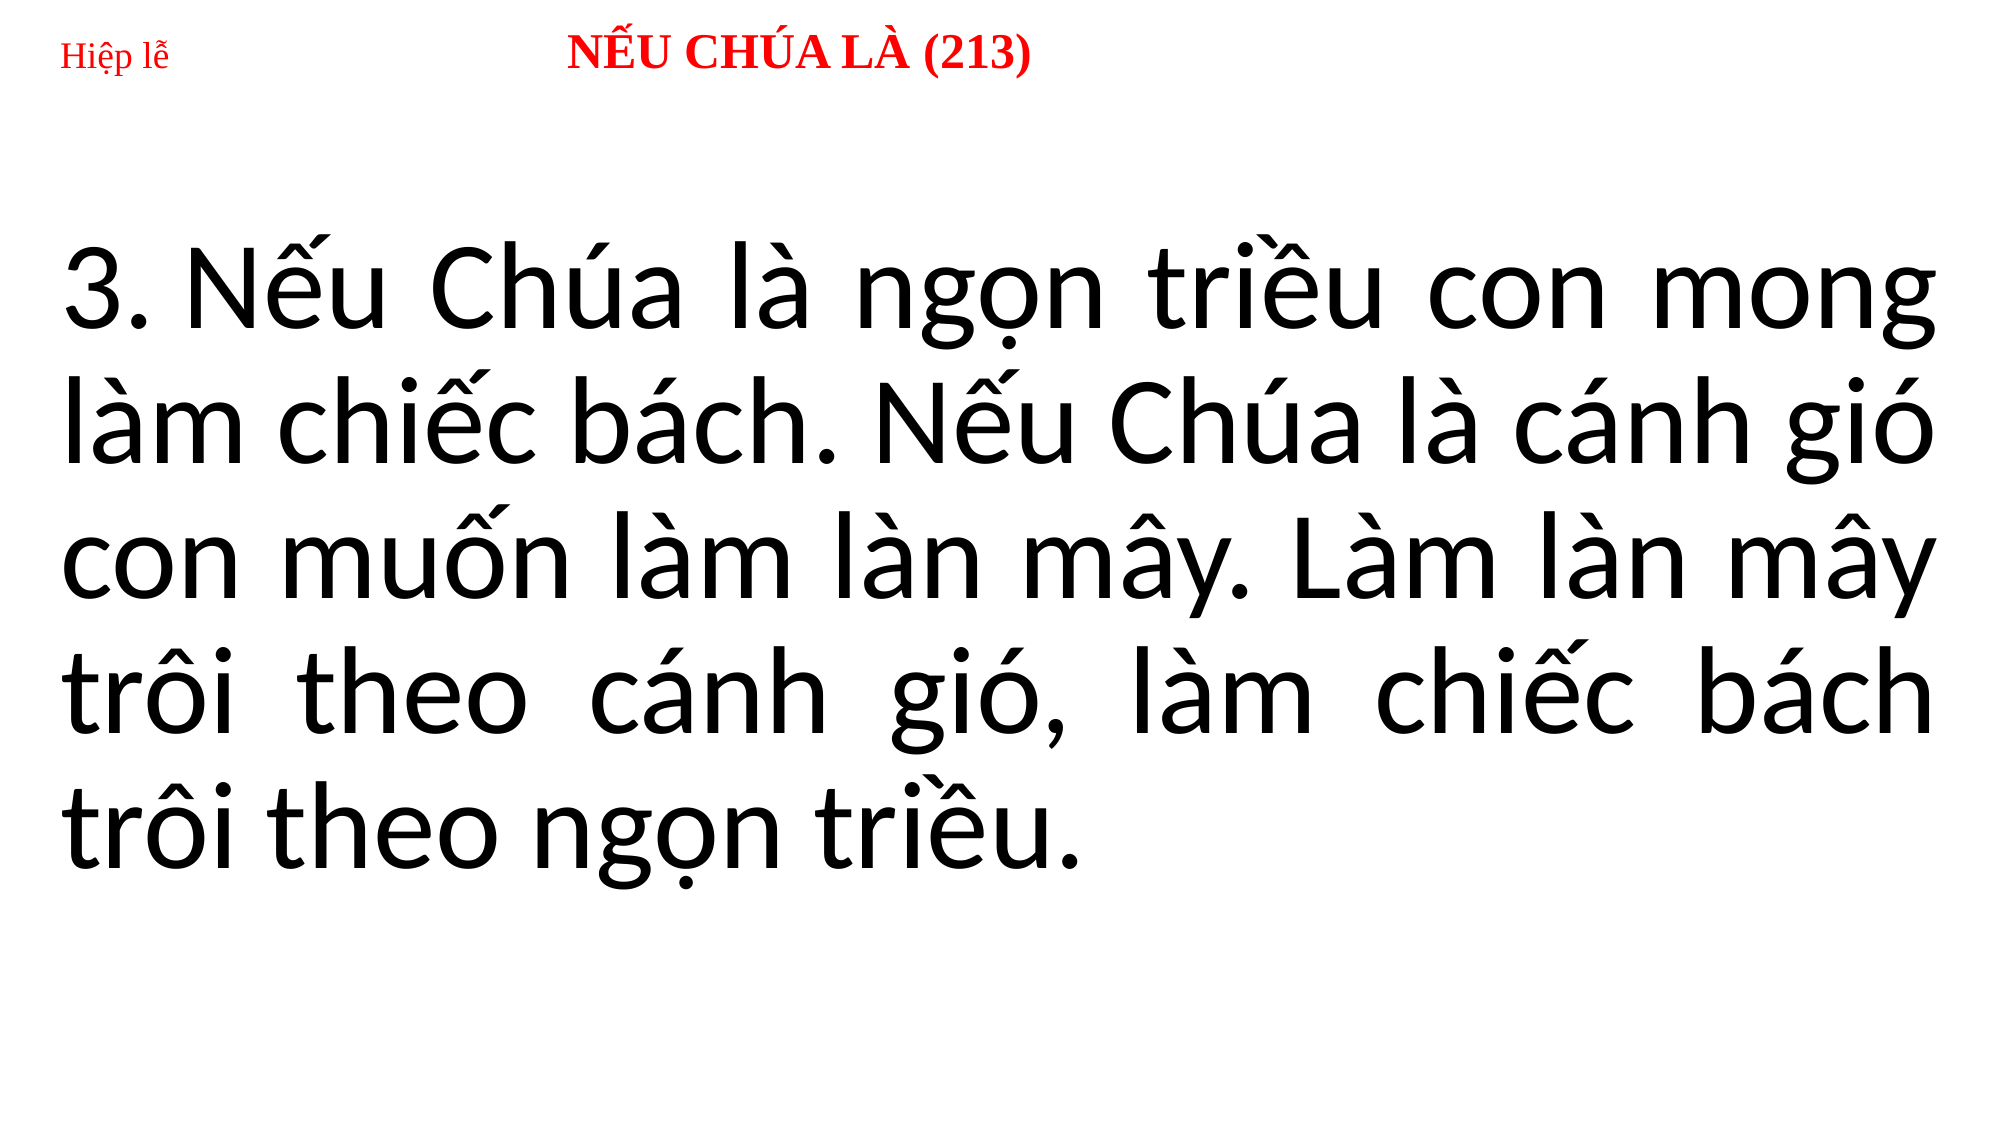

# Hiệp lễ                        	      NẾU CHÚA LÀ (213)
3. Nếu Chúa là ngọn triều con mong làm chiếc bách. Nếu Chúa là cánh gió con muốn làm làn mây. Làm làn mây trôi theo cánh gió, làm chiếc bách trôi theo ngọn triều.